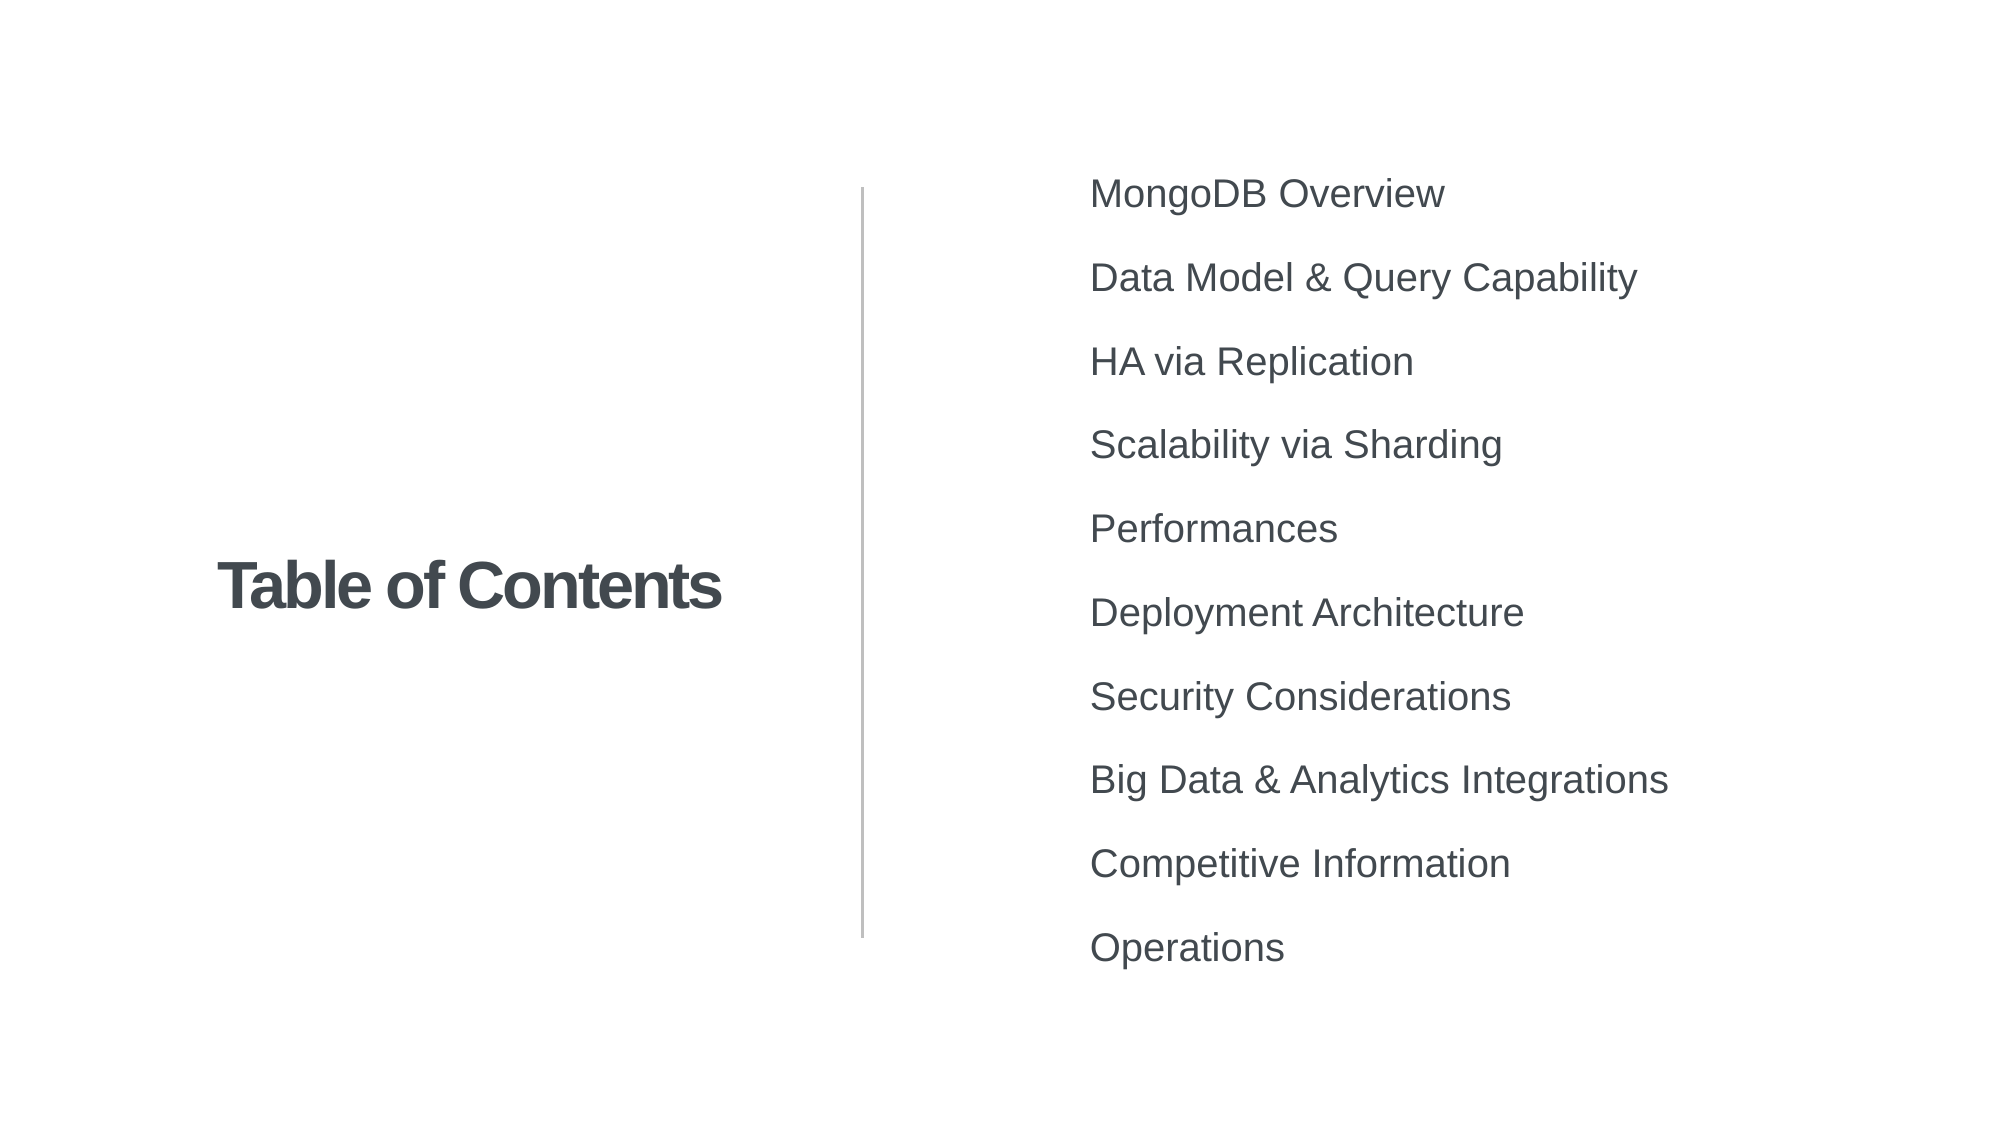

MongoDB Overview
Data Model & Query Capability
HA via Replication
Scalability via Sharding
Performances
Deployment Architecture
Security Considerations
Big Data & Analytics Integrations
Competitive Information
Operations
Table of Contents